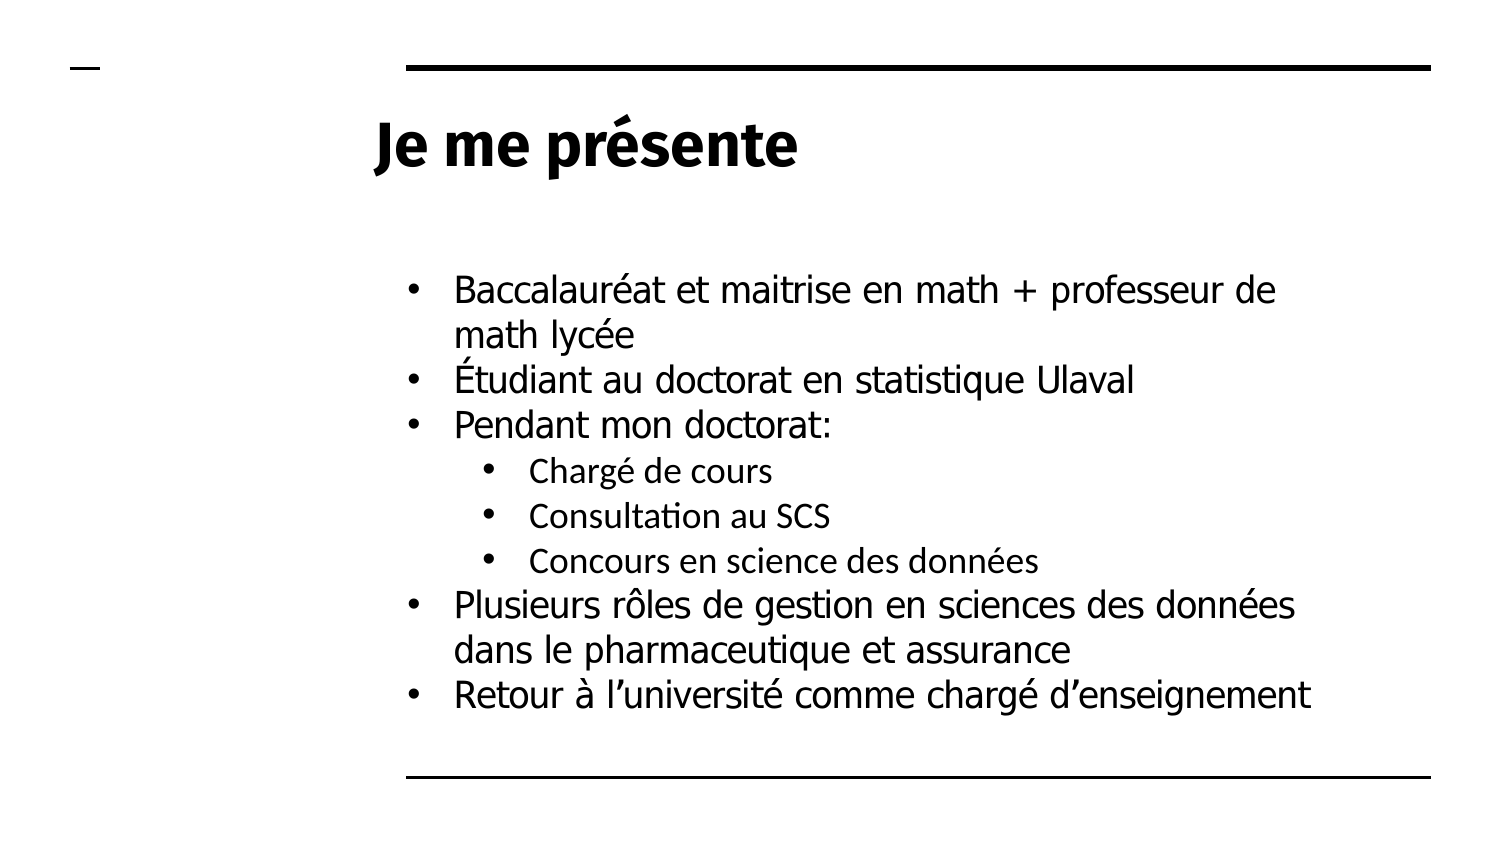

# Je me présente
Baccalauréat et maitrise en math + professeur de math lycée
Étudiant au doctorat en statistique Ulaval
Pendant mon doctorat:
Chargé de cours
Consultation au SCS
Concours en science des données
Plusieurs rôles de gestion en sciences des données dans le pharmaceutique et assurance
Retour à l’université comme chargé d’enseignement